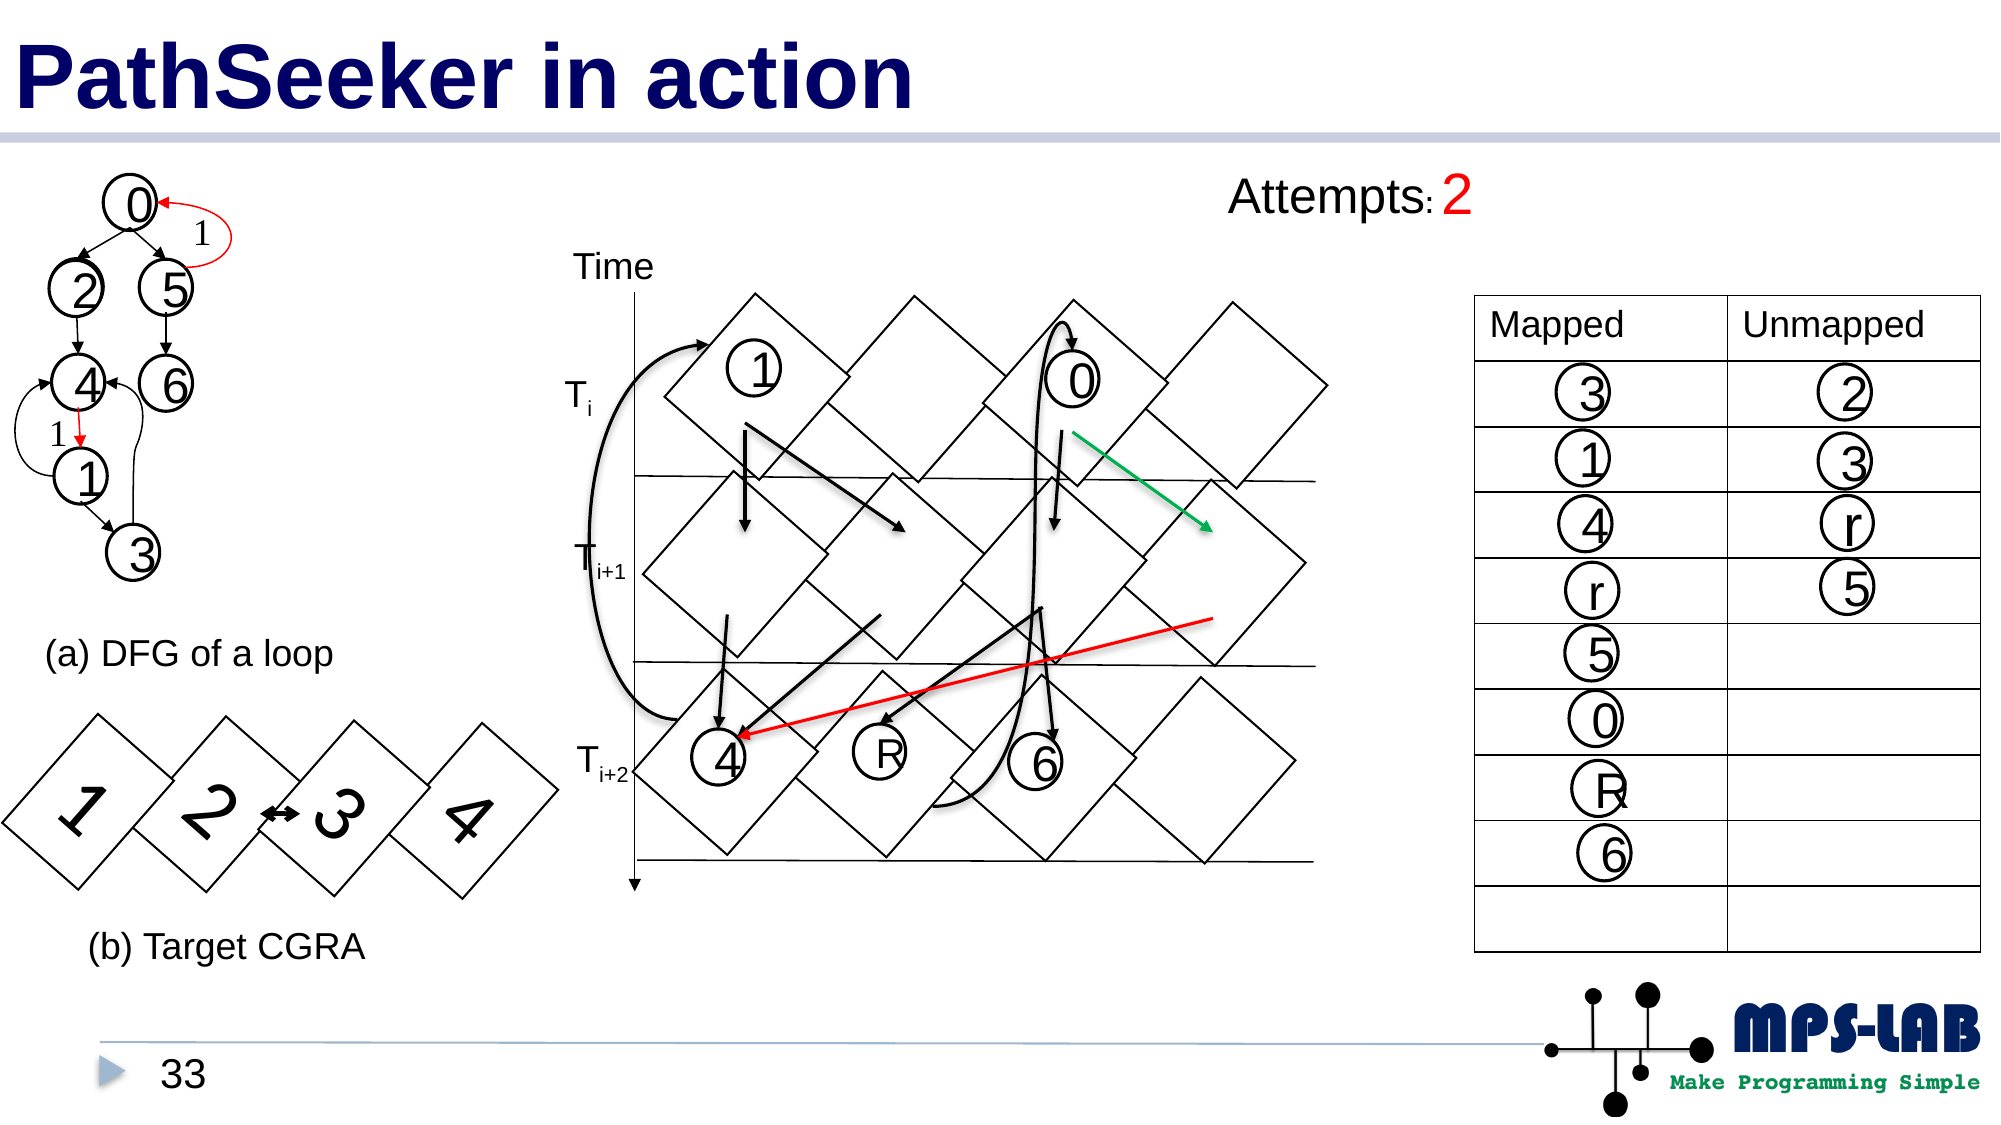

# PathSeeker in action
2
Attempts:
0
2
5
4
6
1
3
1
Time
Ti
Ti+1
Ti+2

2
| Mapped | Unmapped |
| --- | --- |
|  |  |
|  |  |
|  |  |
|  |  |
|  |  |
|  |  |
|  |  |
|  |  |
|  |  |
1
0
3
2
1
1
3
r
4
5
r
(a) DFG of a loop
5
0
R
4
1
2
3
4
6
R
6
(b) Target CGRA
33